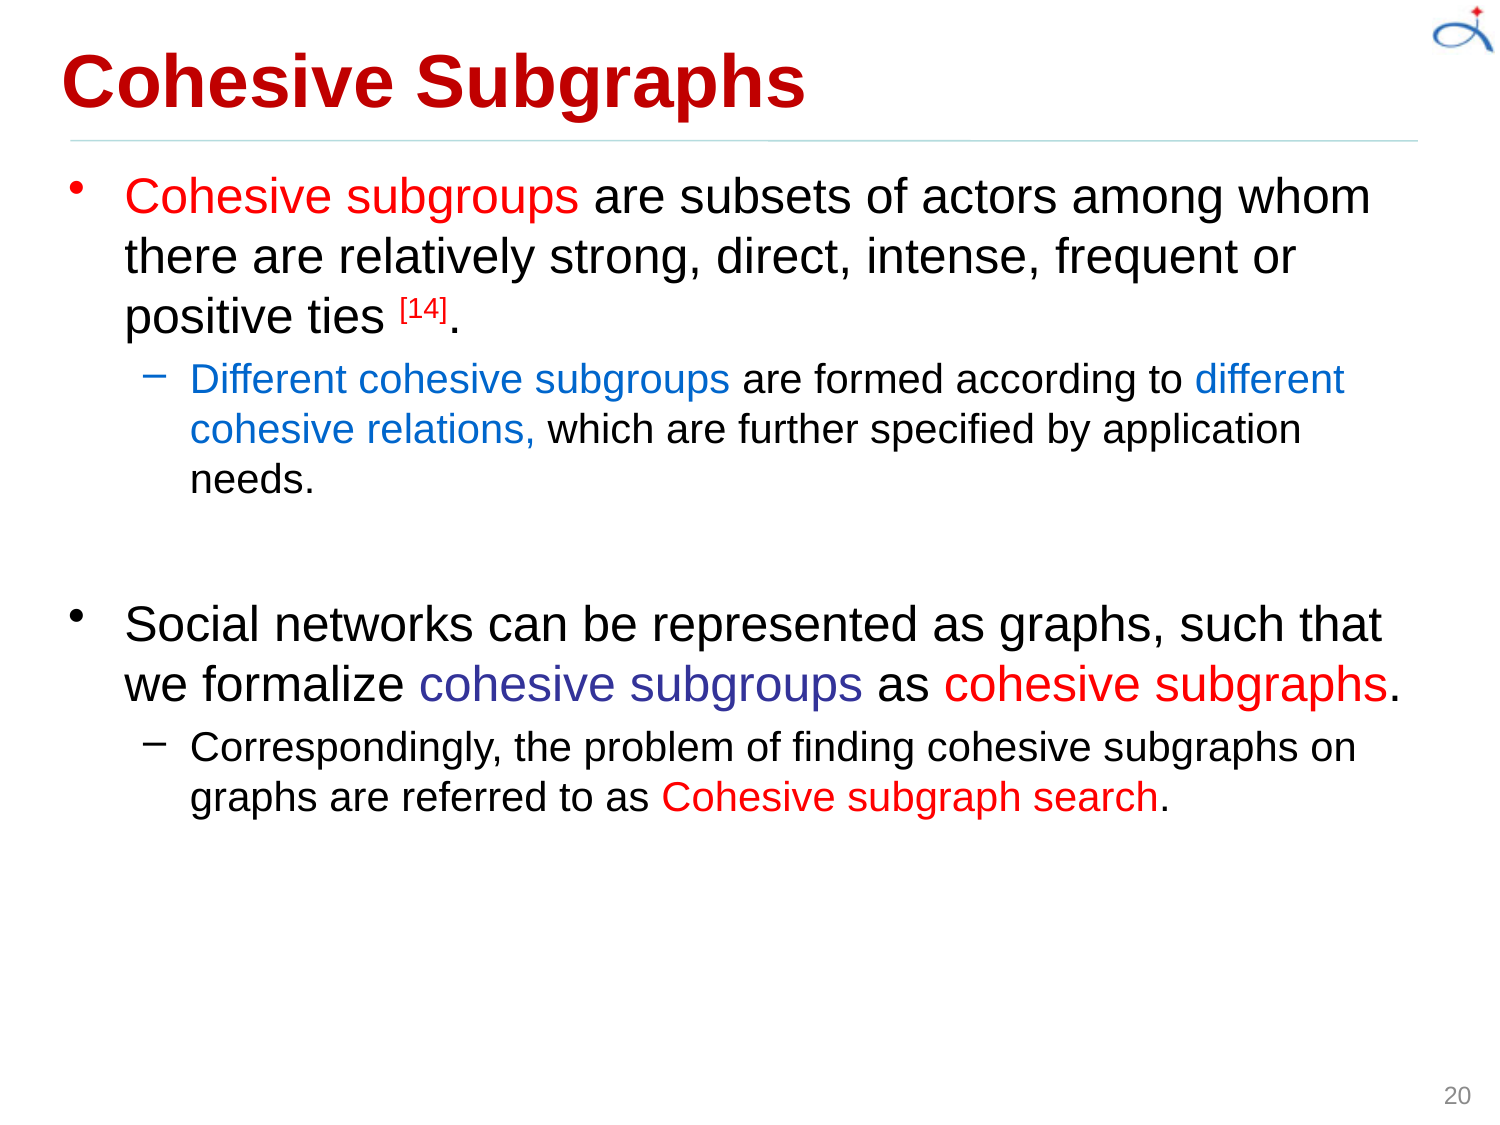

# Cohesive Subgraphs
Cohesive subgroups are subsets of actors among whom there are relatively strong, direct, intense, frequent or positive ties [14].
Different cohesive subgroups are formed according to different cohesive relations, which are further specified by application needs.

Social networks can be represented as graphs, such that we formalize cohesive subgroups as cohesive subgraphs.
Correspondingly, the problem of finding cohesive subgraphs on graphs are referred to as Cohesive subgraph search.

20